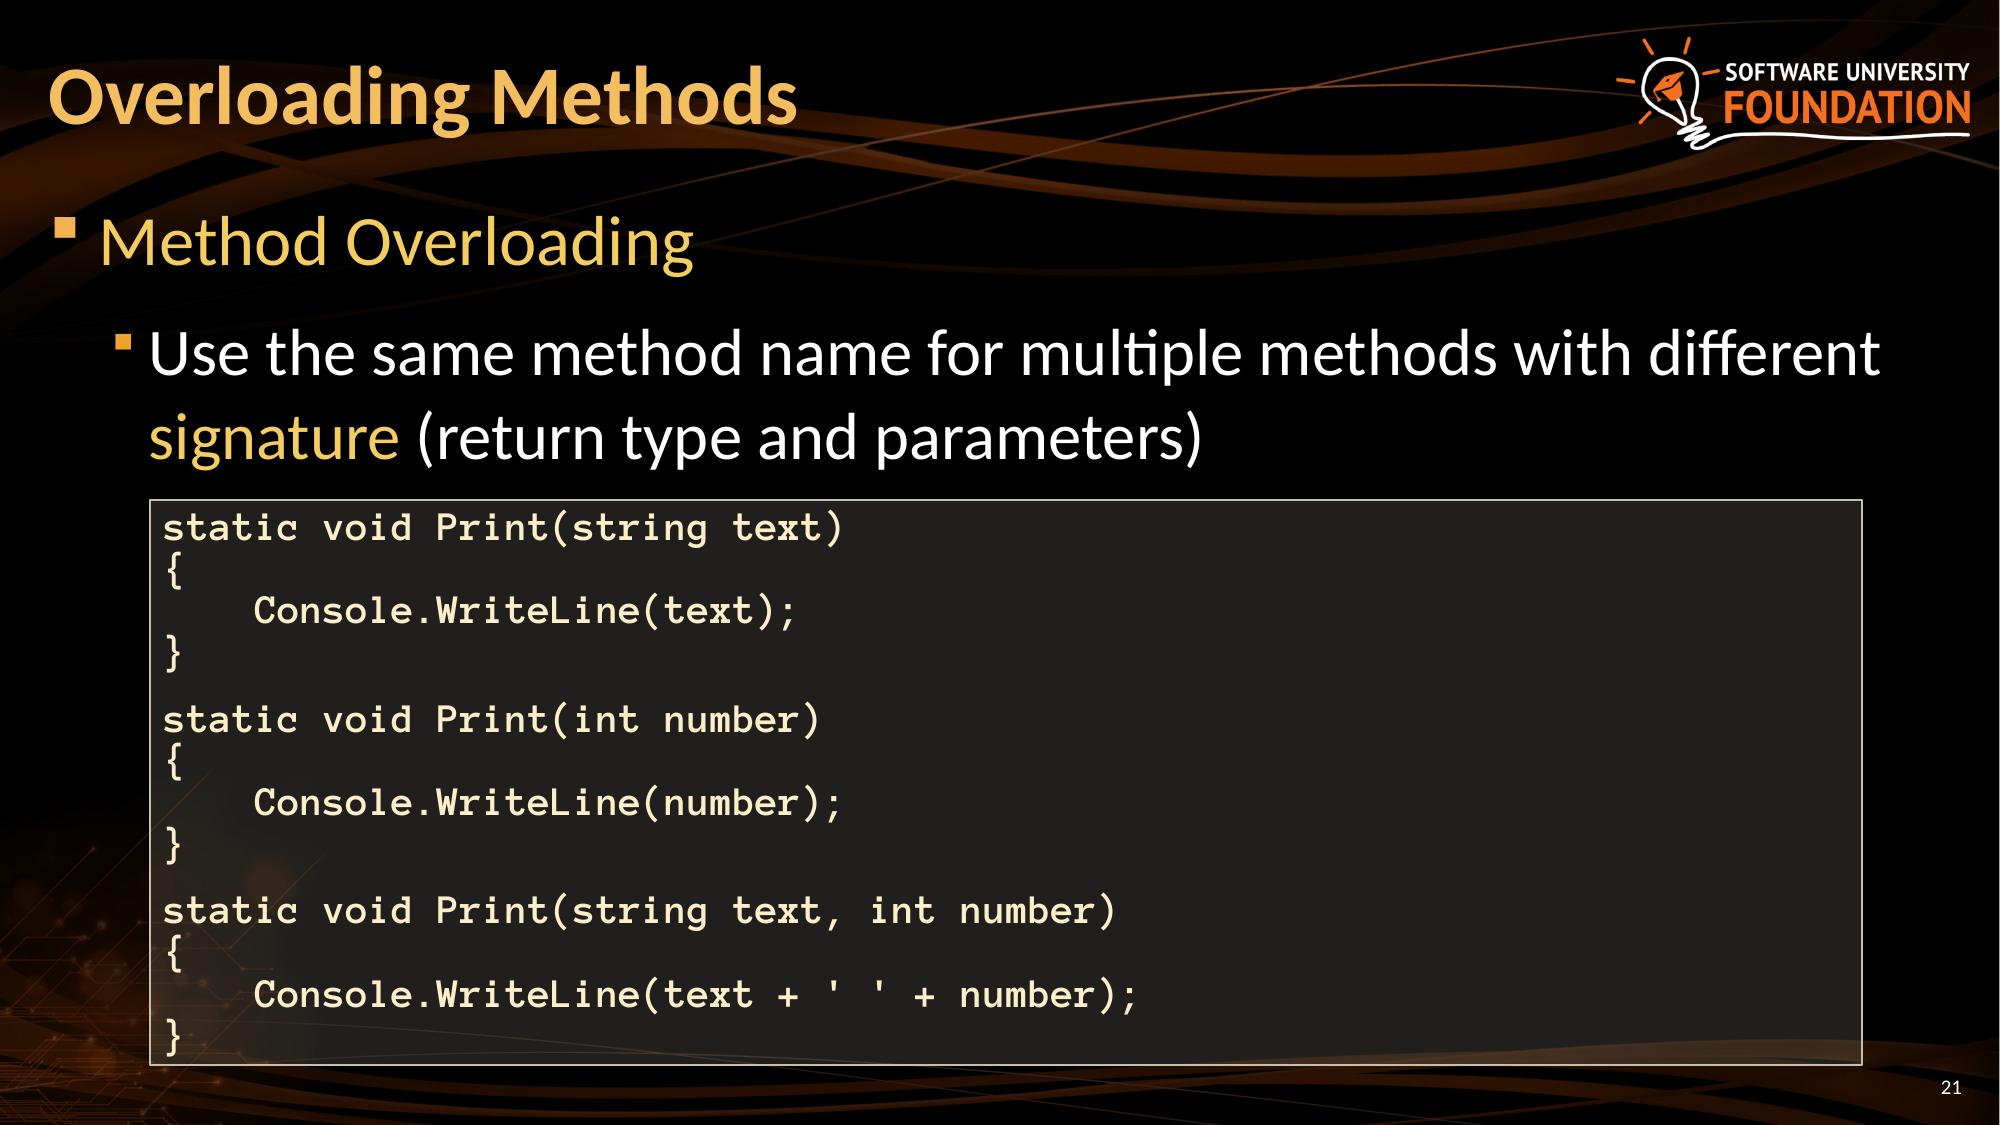

# Overloading Methods
Method Overloading
Use the same method name for multiple methods with different signature (return type and parameters)
static void Print(string text)
{
    Console.WriteLine(text);
}
static void Print(int number)
{
    Console.WriteLine(number);
}
static void Print(string text, int number)
{
    Console.WriteLine(text + ' ' + number);
}
21